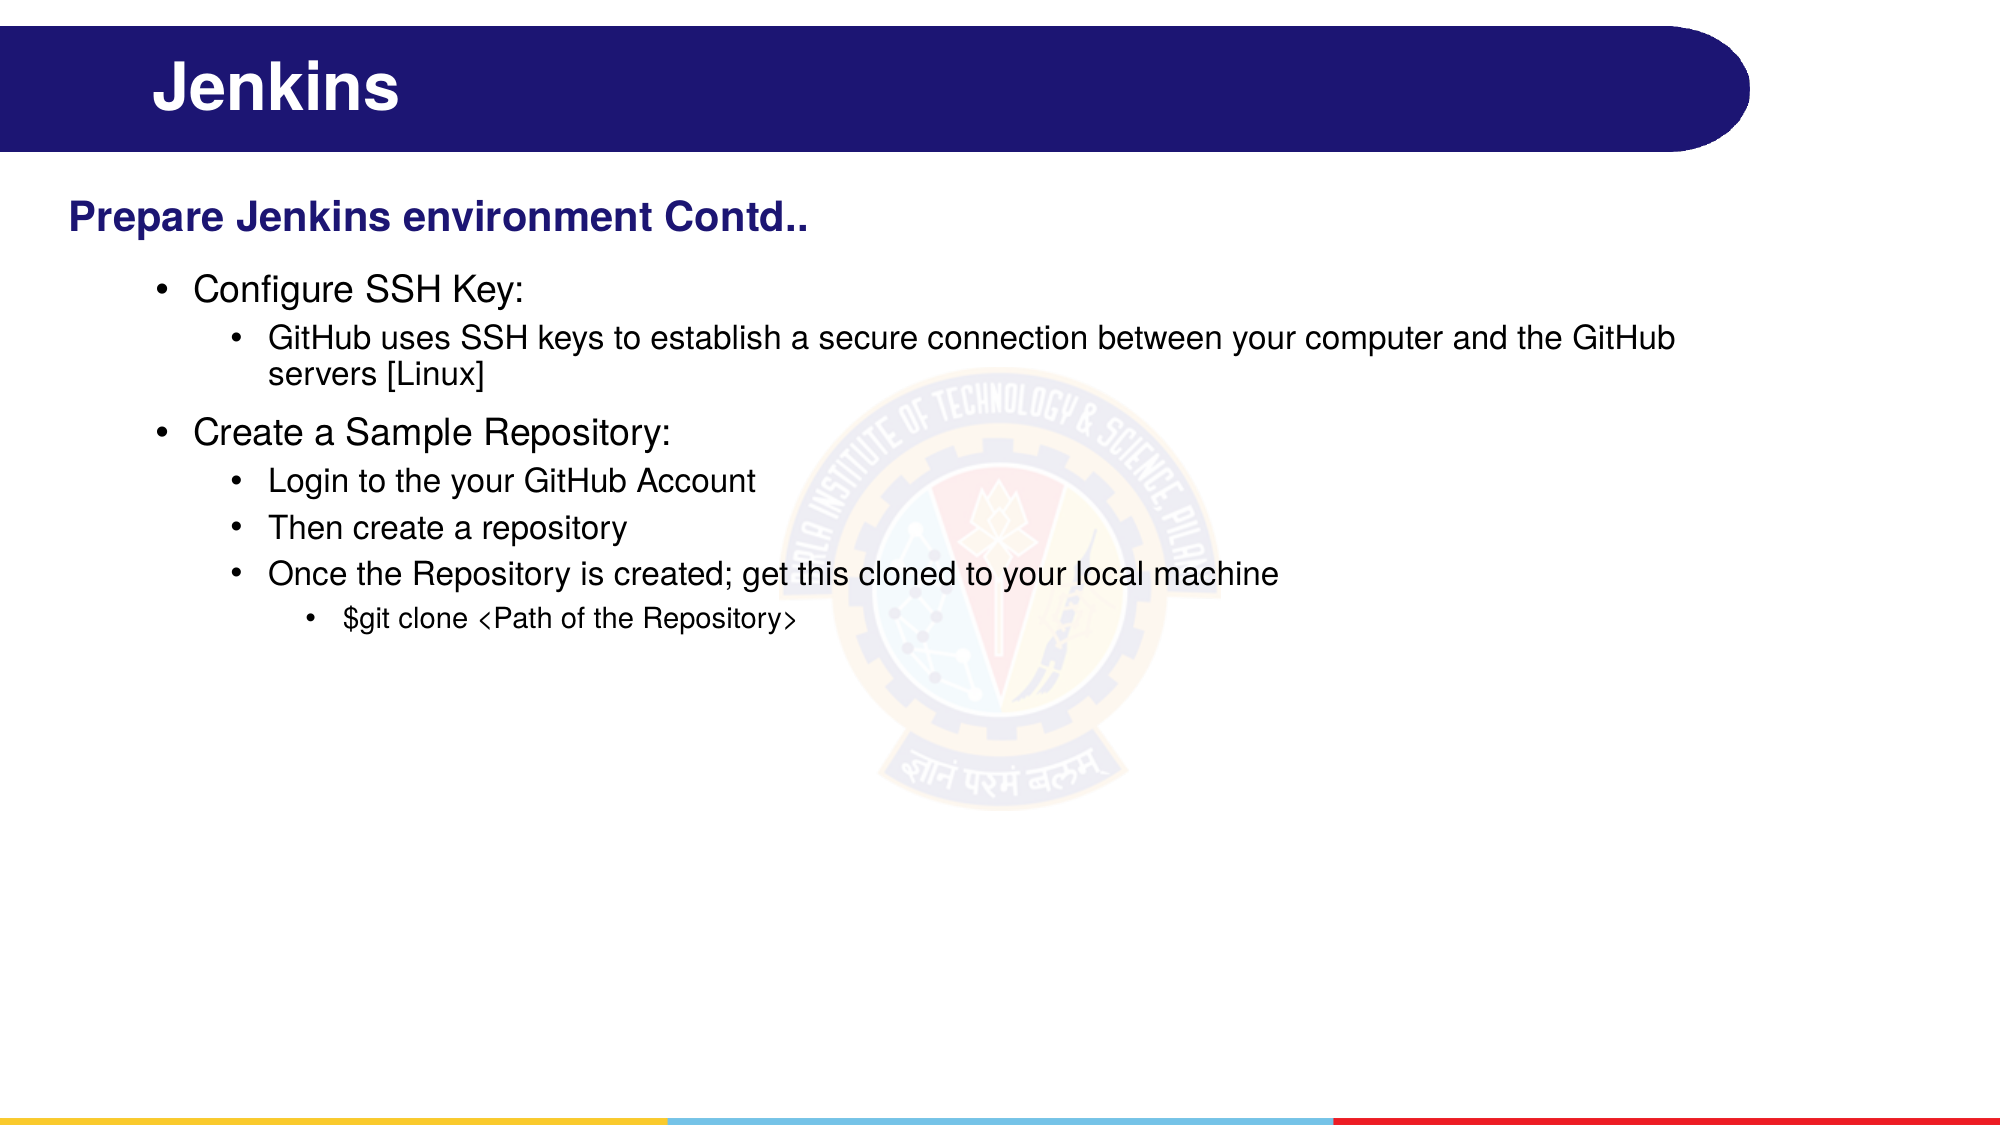

# Jenkins
Prepare Jenkins environment Contd..
Configure SSH Key:
GitHub uses SSH keys to establish a secure connection between your computer and the GitHub servers [Linux]
Create a Sample Repository:
Login to the your GitHub Account
Then create a repository
Once the Repository is created; get this cloned to your local machine
$git clone <Path of the Repository>